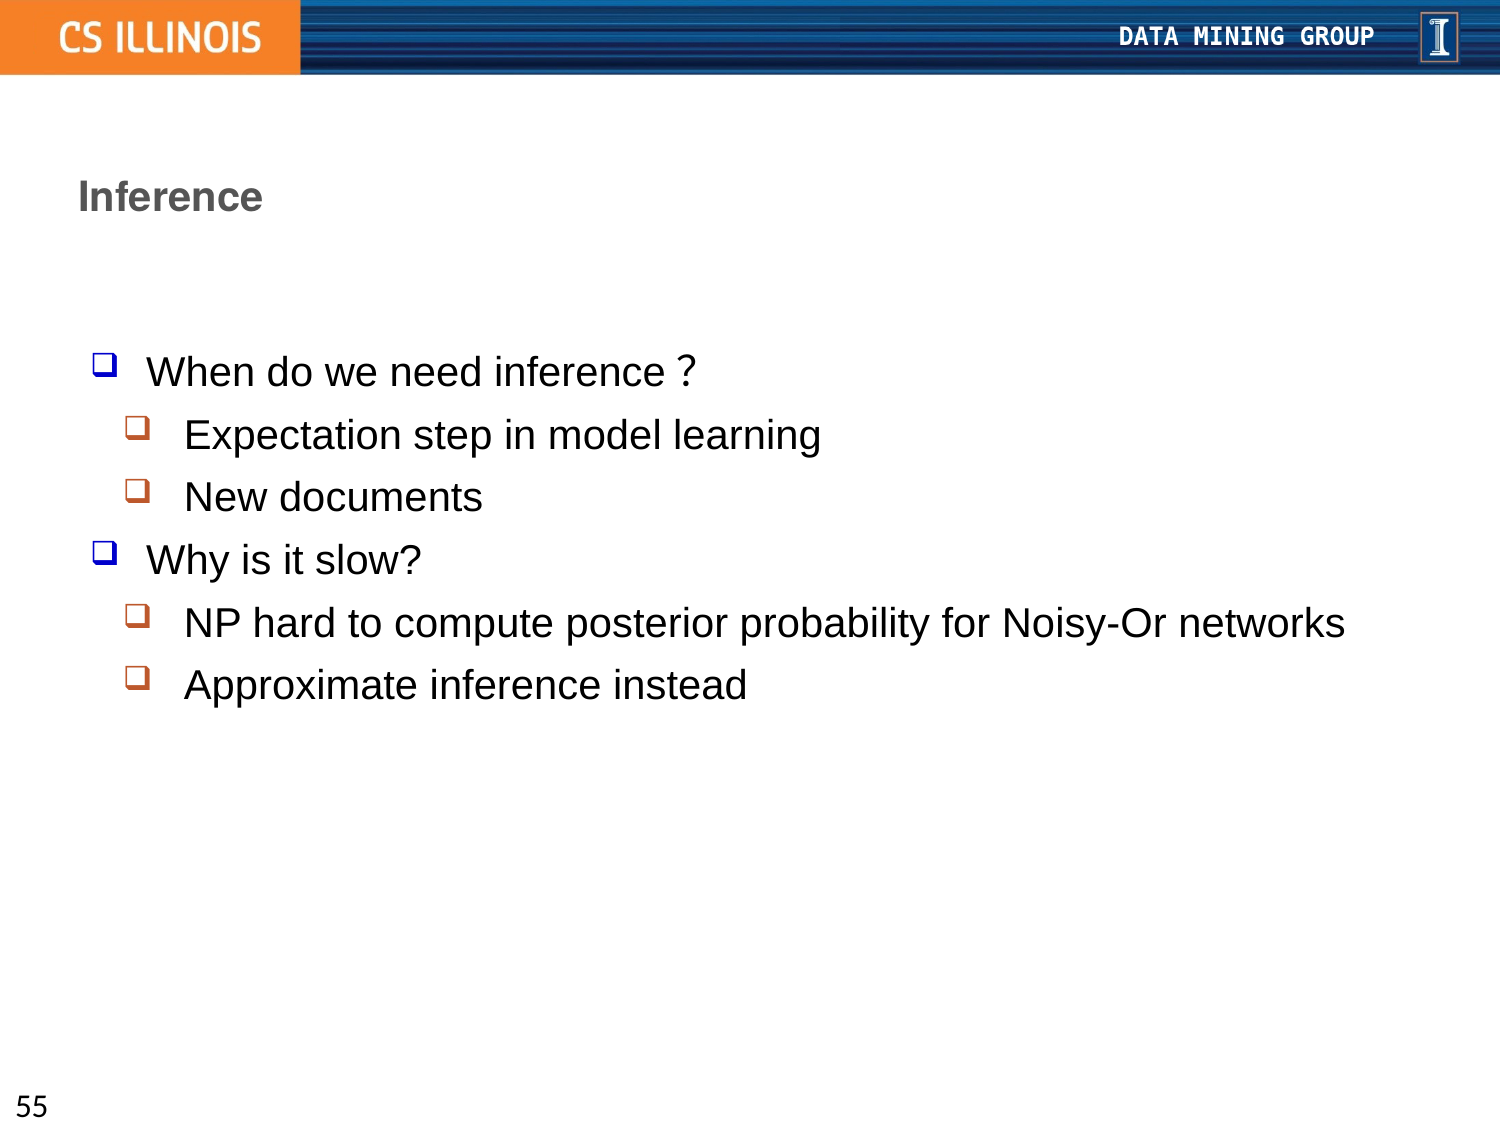

Inference
When do we need inference？
Expectation step in model learning
New documents
Why is it slow?
NP hard to compute posterior probability for Noisy-Or networks
Approximate inference instead